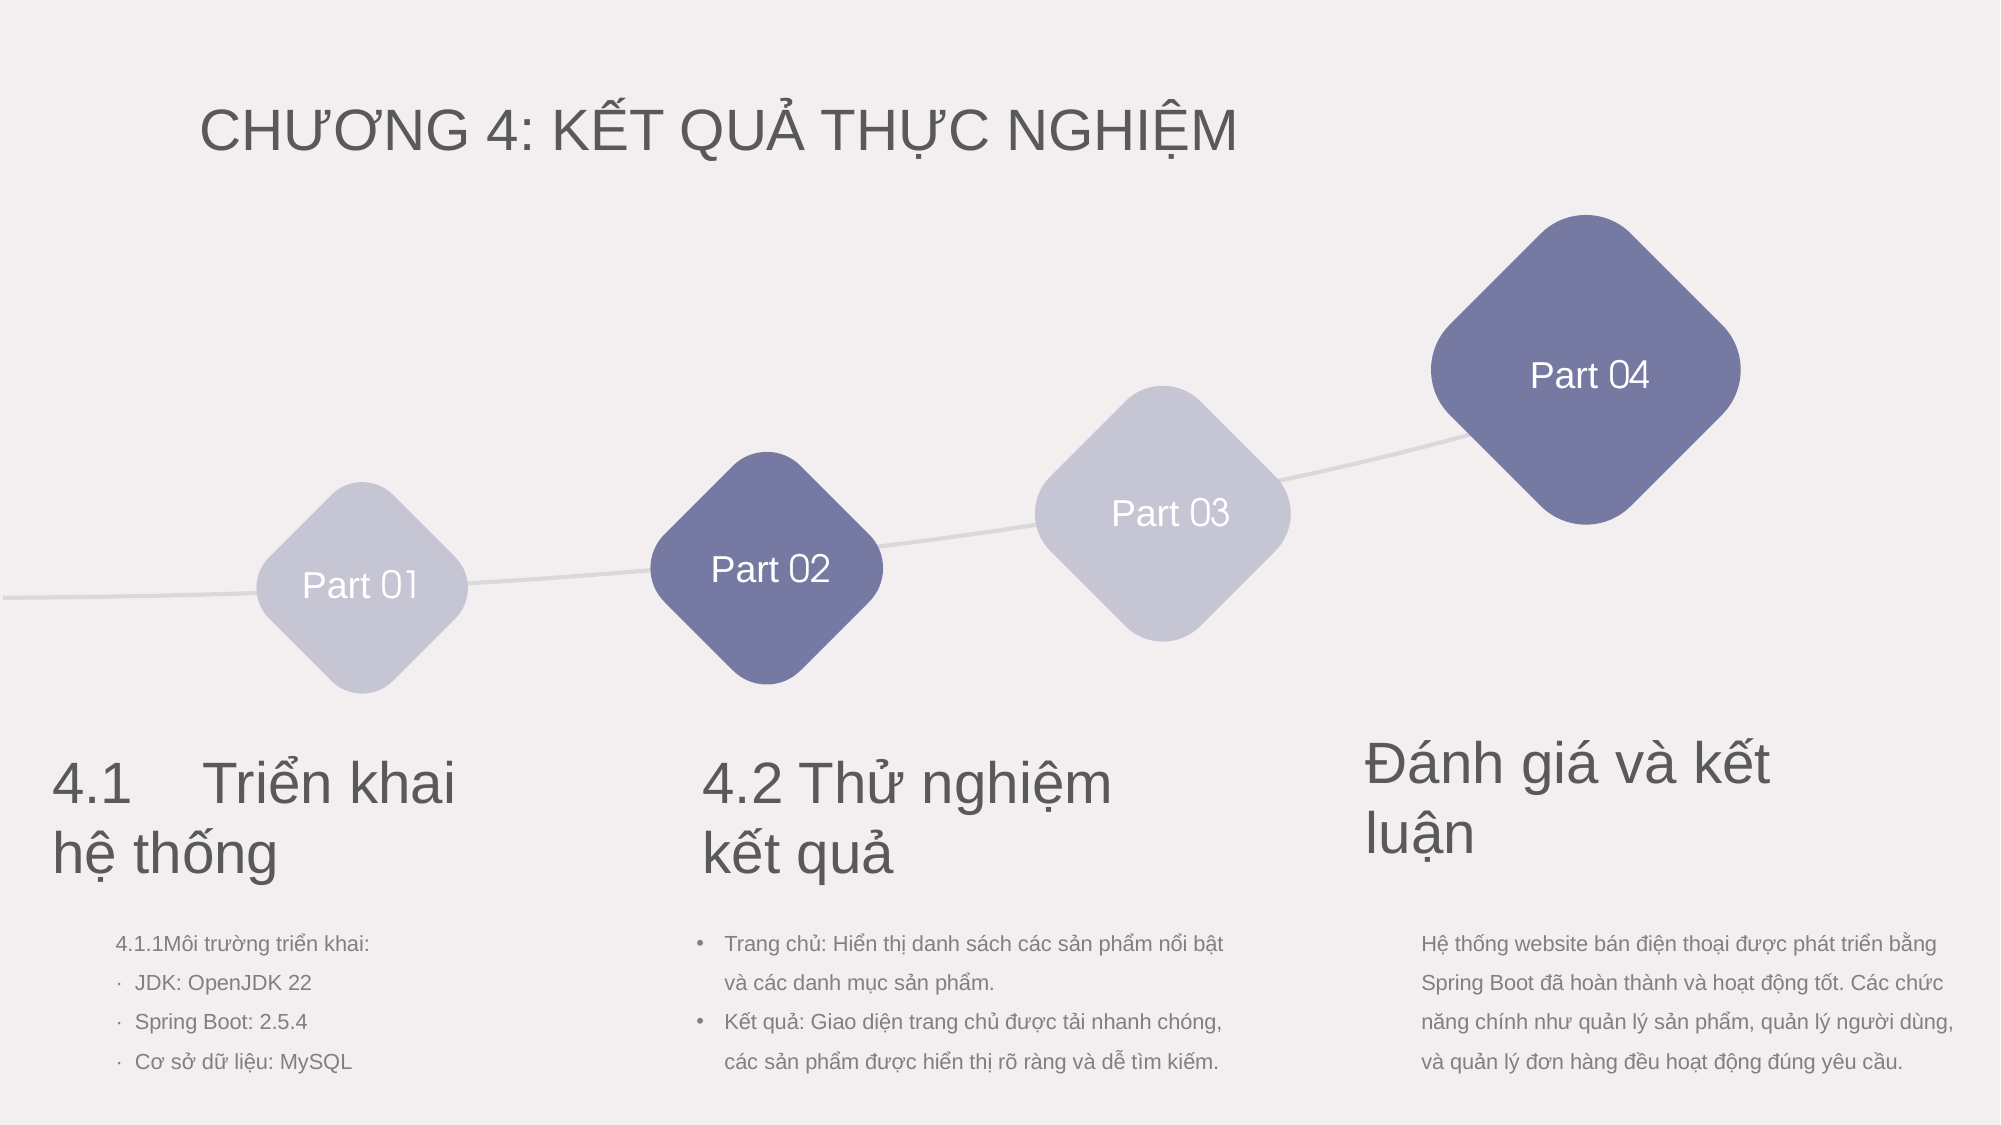

CHƯƠNG 4: KẾT QUẢ THỰC NGHIỆM

Part 04

Part 03
Part 02
Part 01
Đánh giá và kết luận
Hệ thống website bán điện thoại được phát triển bằng Spring Boot đã hoàn thành và hoạt động tốt. Các chức năng chính như quản lý sản phẩm, quản lý người dùng, và quản lý đơn hàng đều hoạt động đúng yêu cầu.
4.1 	Triển khai hệ thống
4.1.1Môi trường triển khai:
·  JDK: OpenJDK 22
·  Spring Boot: 2.5.4
·  Cơ sở dữ liệu: MySQL
4.2 Thử nghiệm kết quả
Trang chủ: Hiển thị danh sách các sản phẩm nổi bật và các danh mục sản phẩm.
Kết quả: Giao diện trang chủ được tải nhanh chóng, các sản phẩm được hiển thị rõ ràng và dễ tìm kiếm.